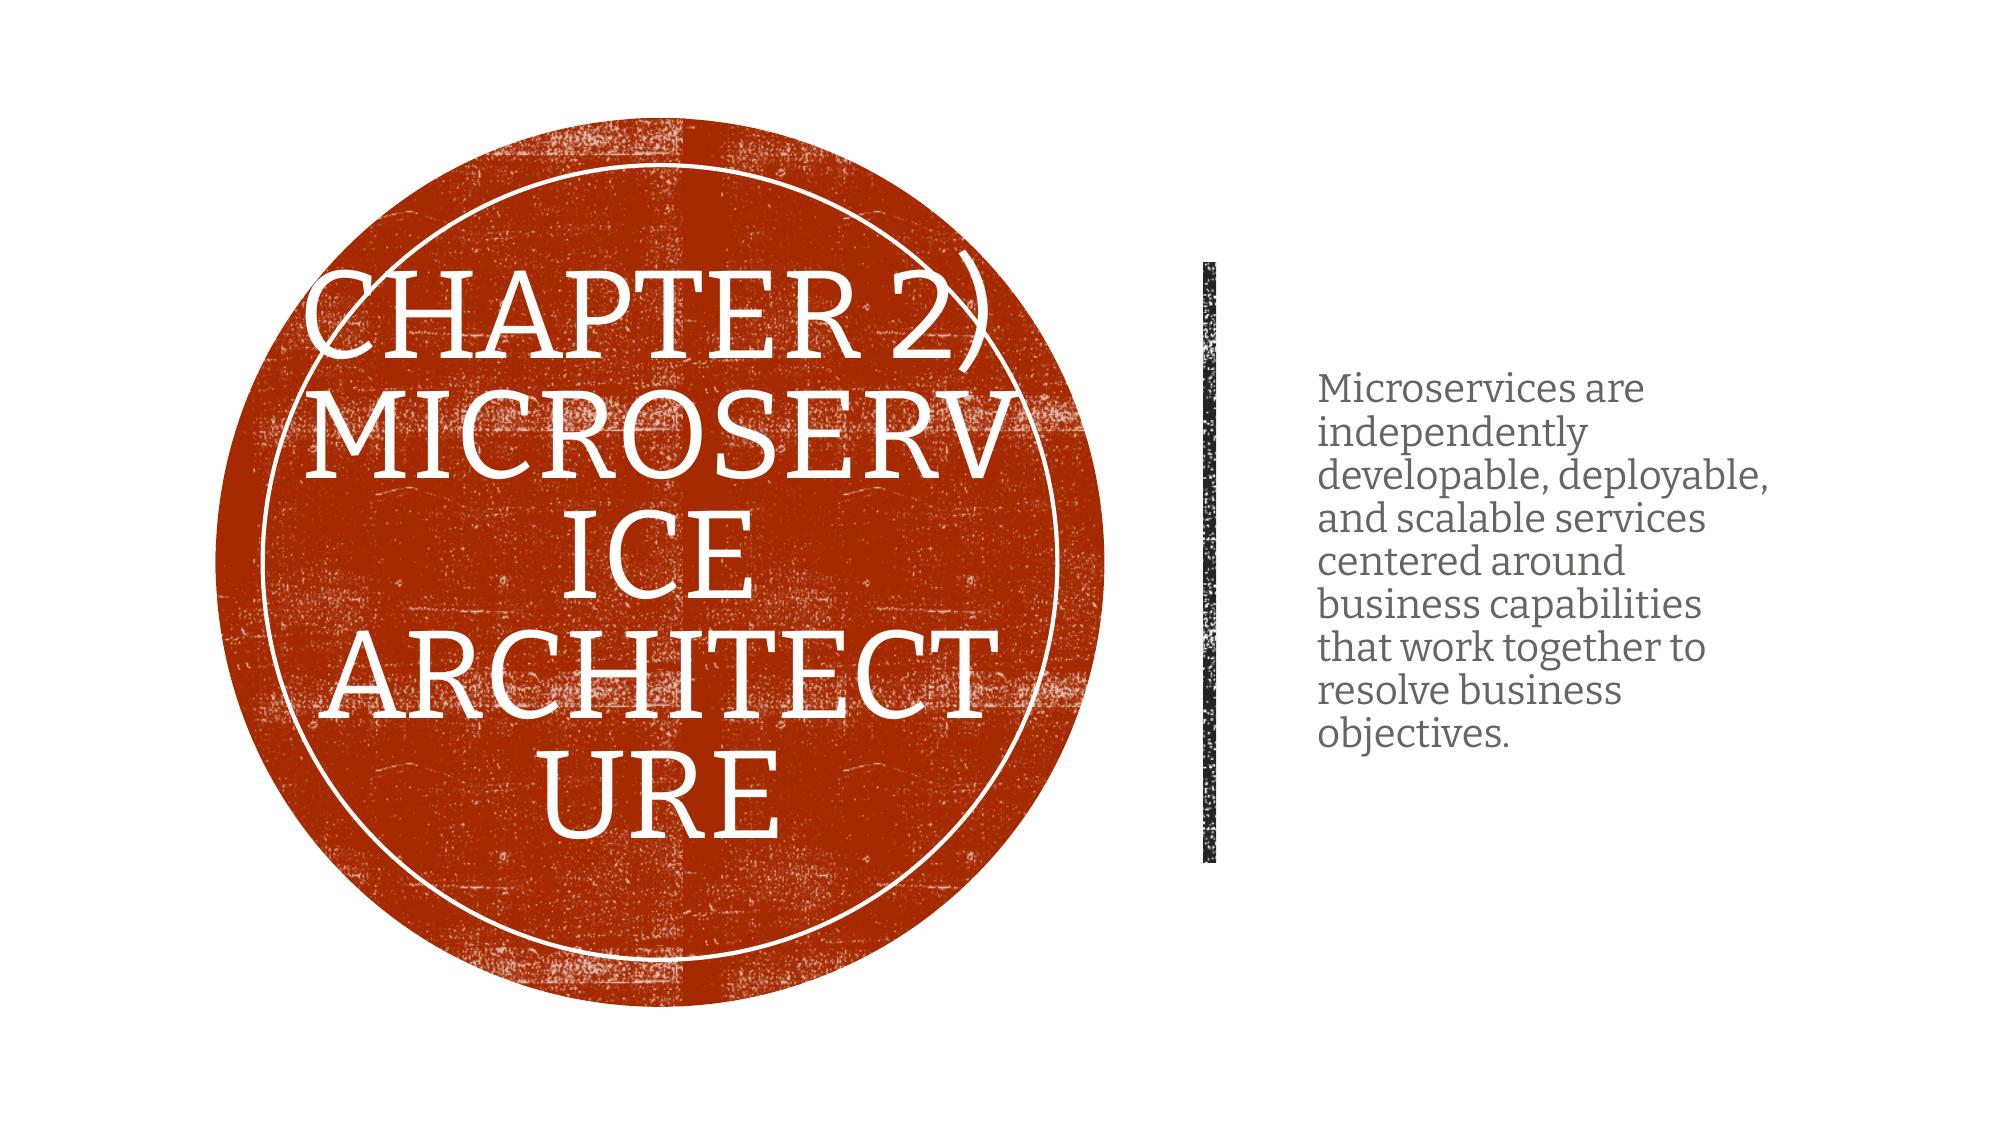

# Chapter 2) MICROSERVICE Architecture
Microservices are independently developable, deployable, and scalable services centered around business capabilities that work together to resolve business objectives.